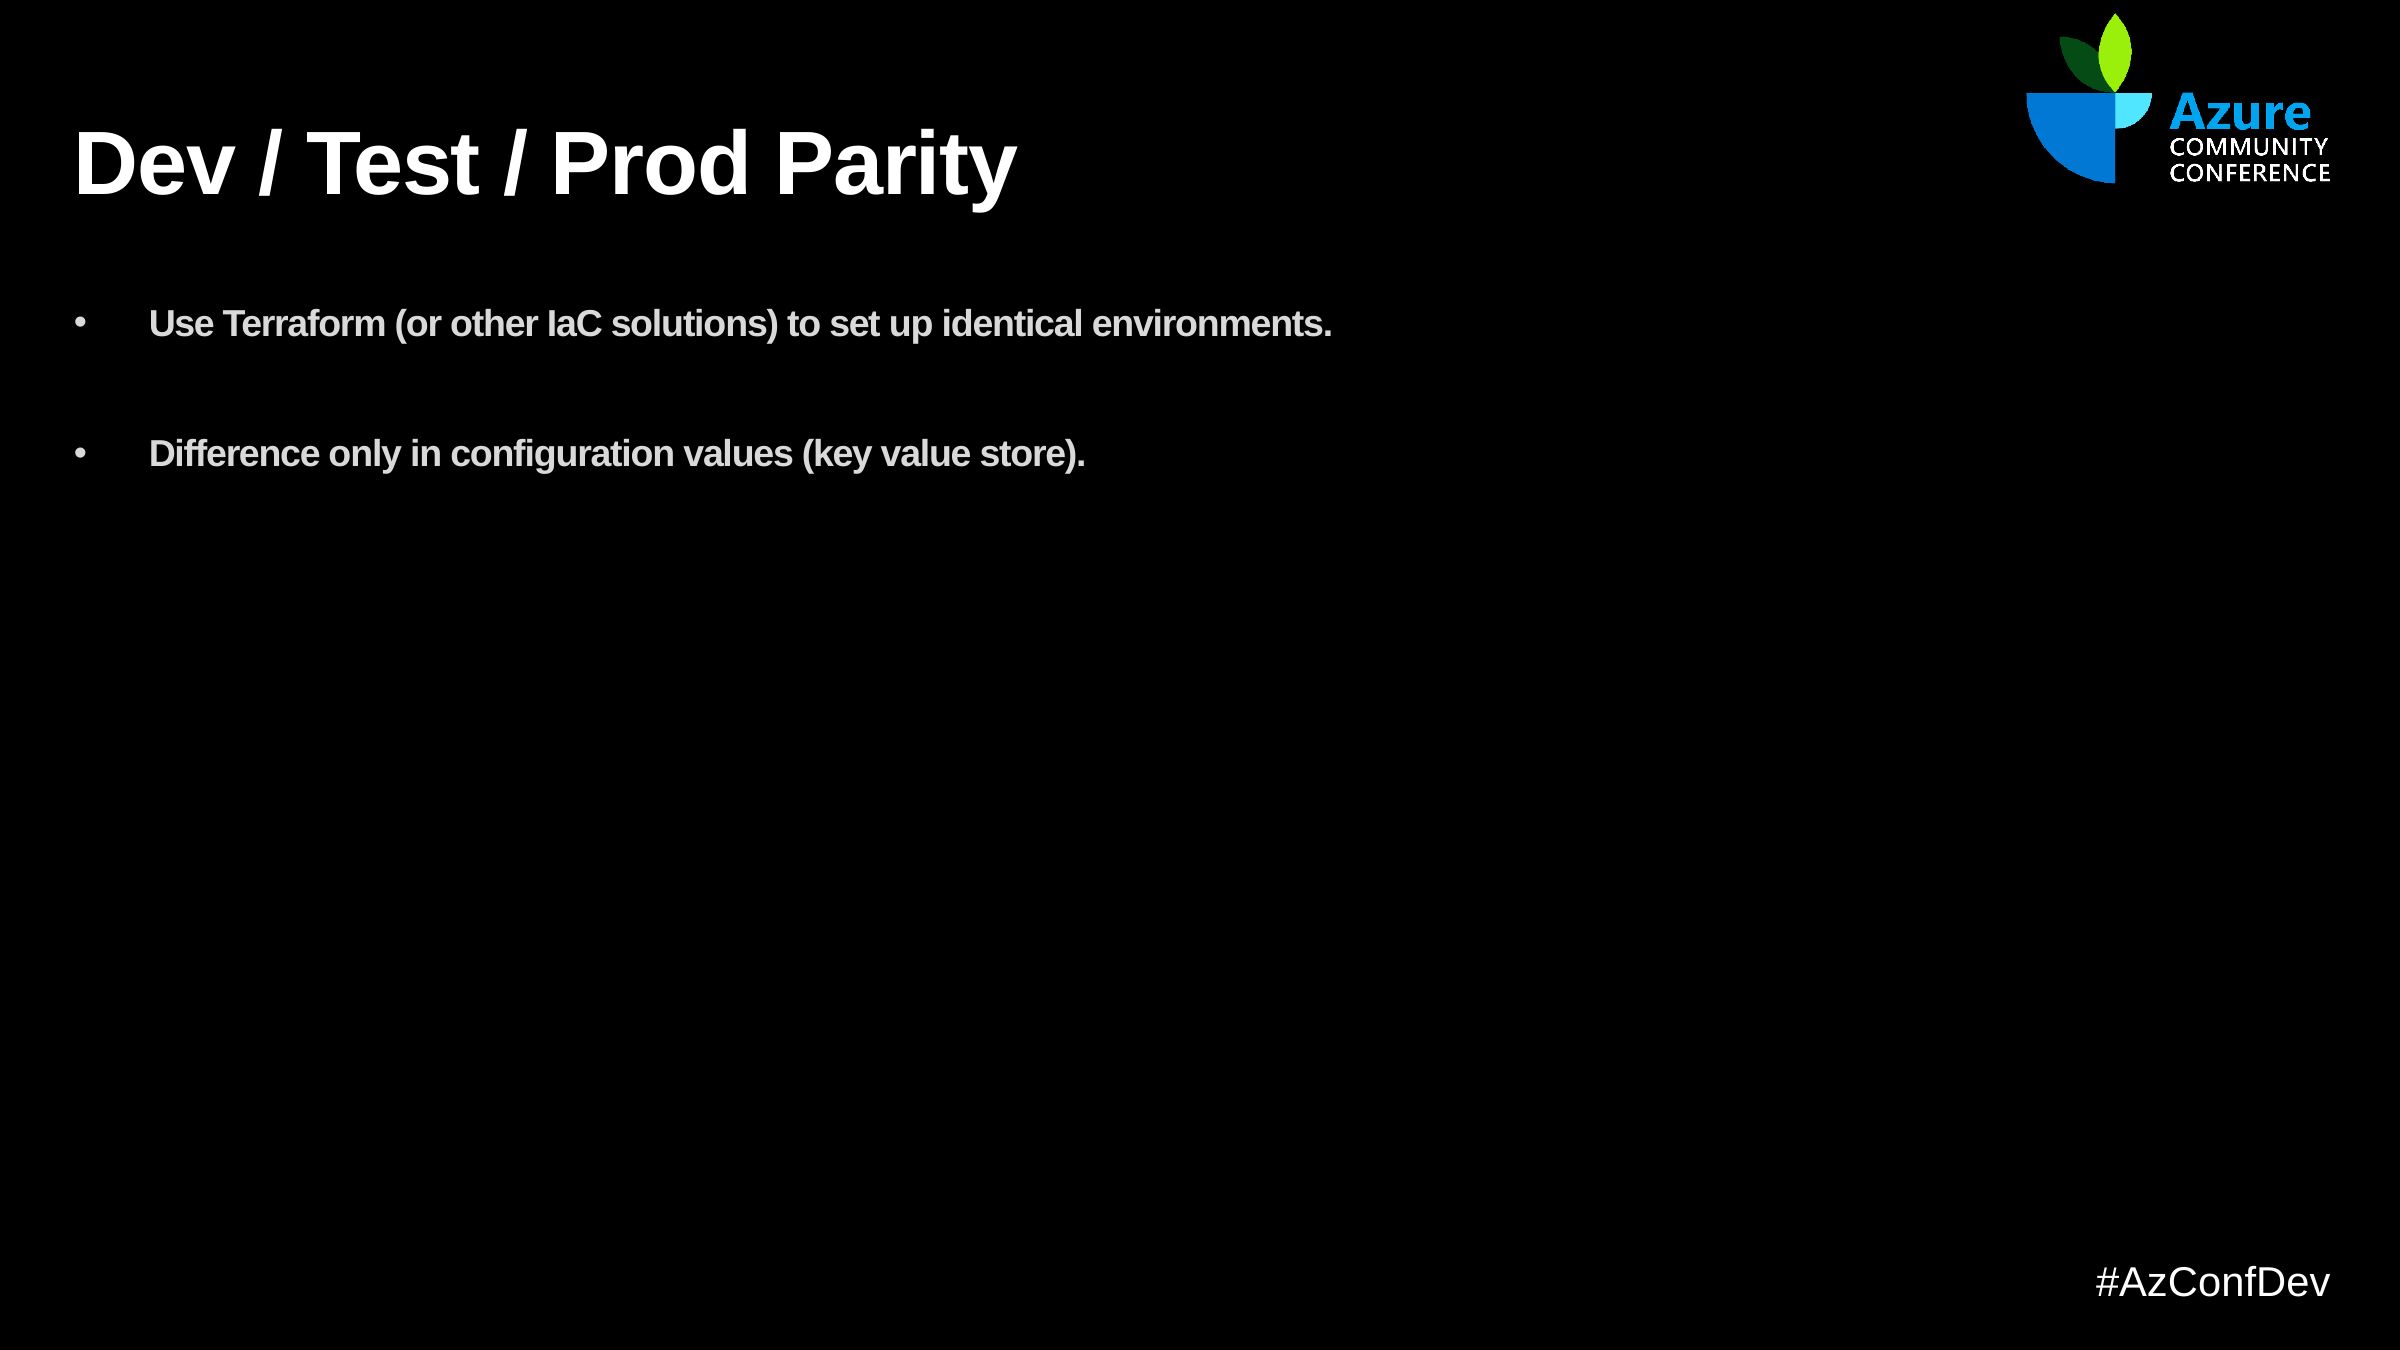

# Dev / Test / Prod Parity
Use Terraform (or other IaC solutions) to set up identical environments.

Difference only in configuration values (key value store).